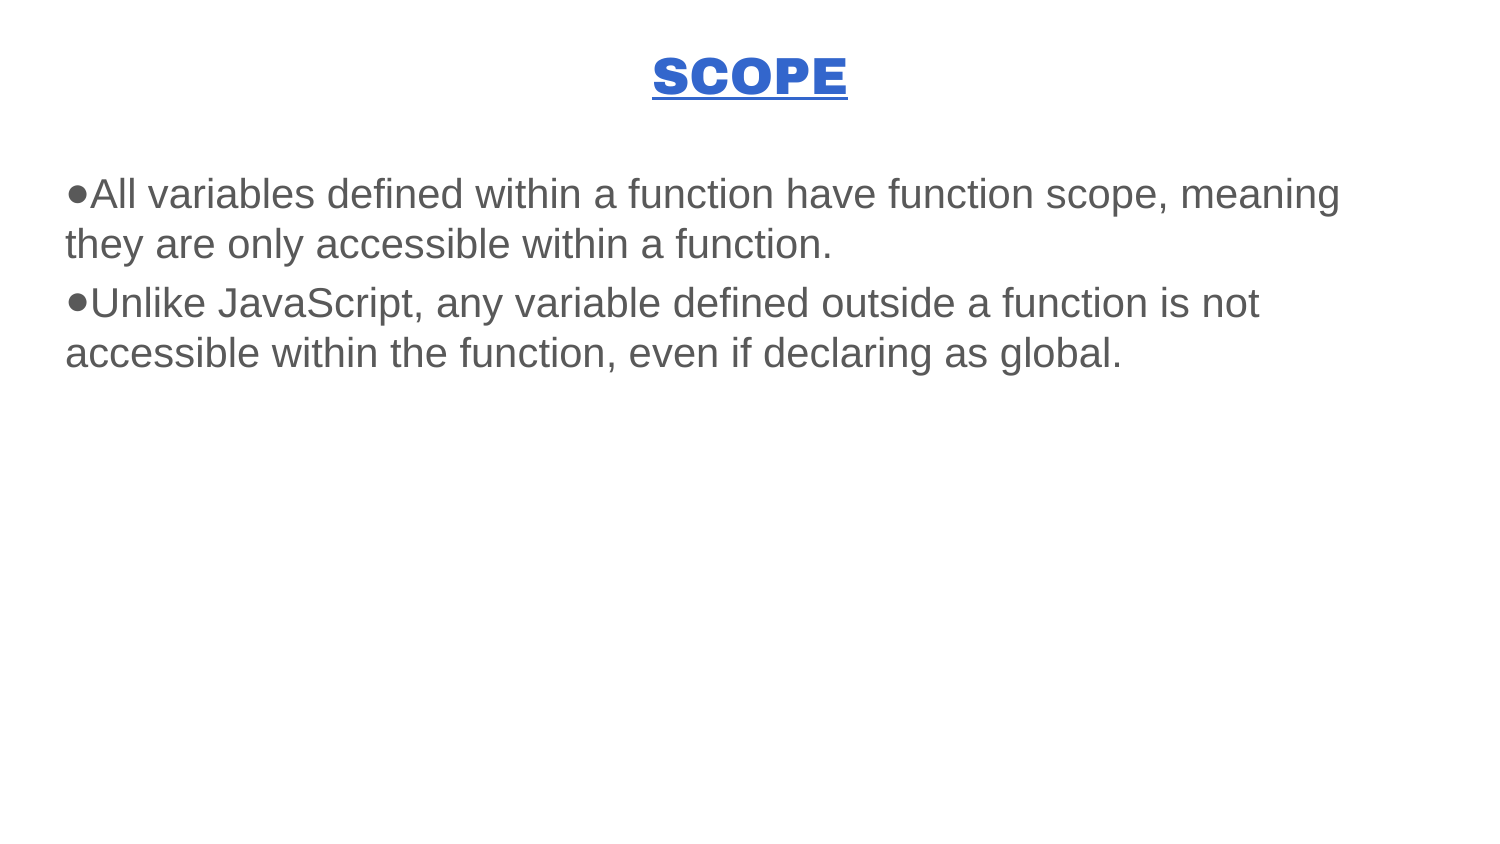

# SCOPE
All variables defined within a function have function scope, meaning they are only accessible within a function.
Unlike JavaScript, any variable defined outside a function is not accessible within the function, even if declaring as global.